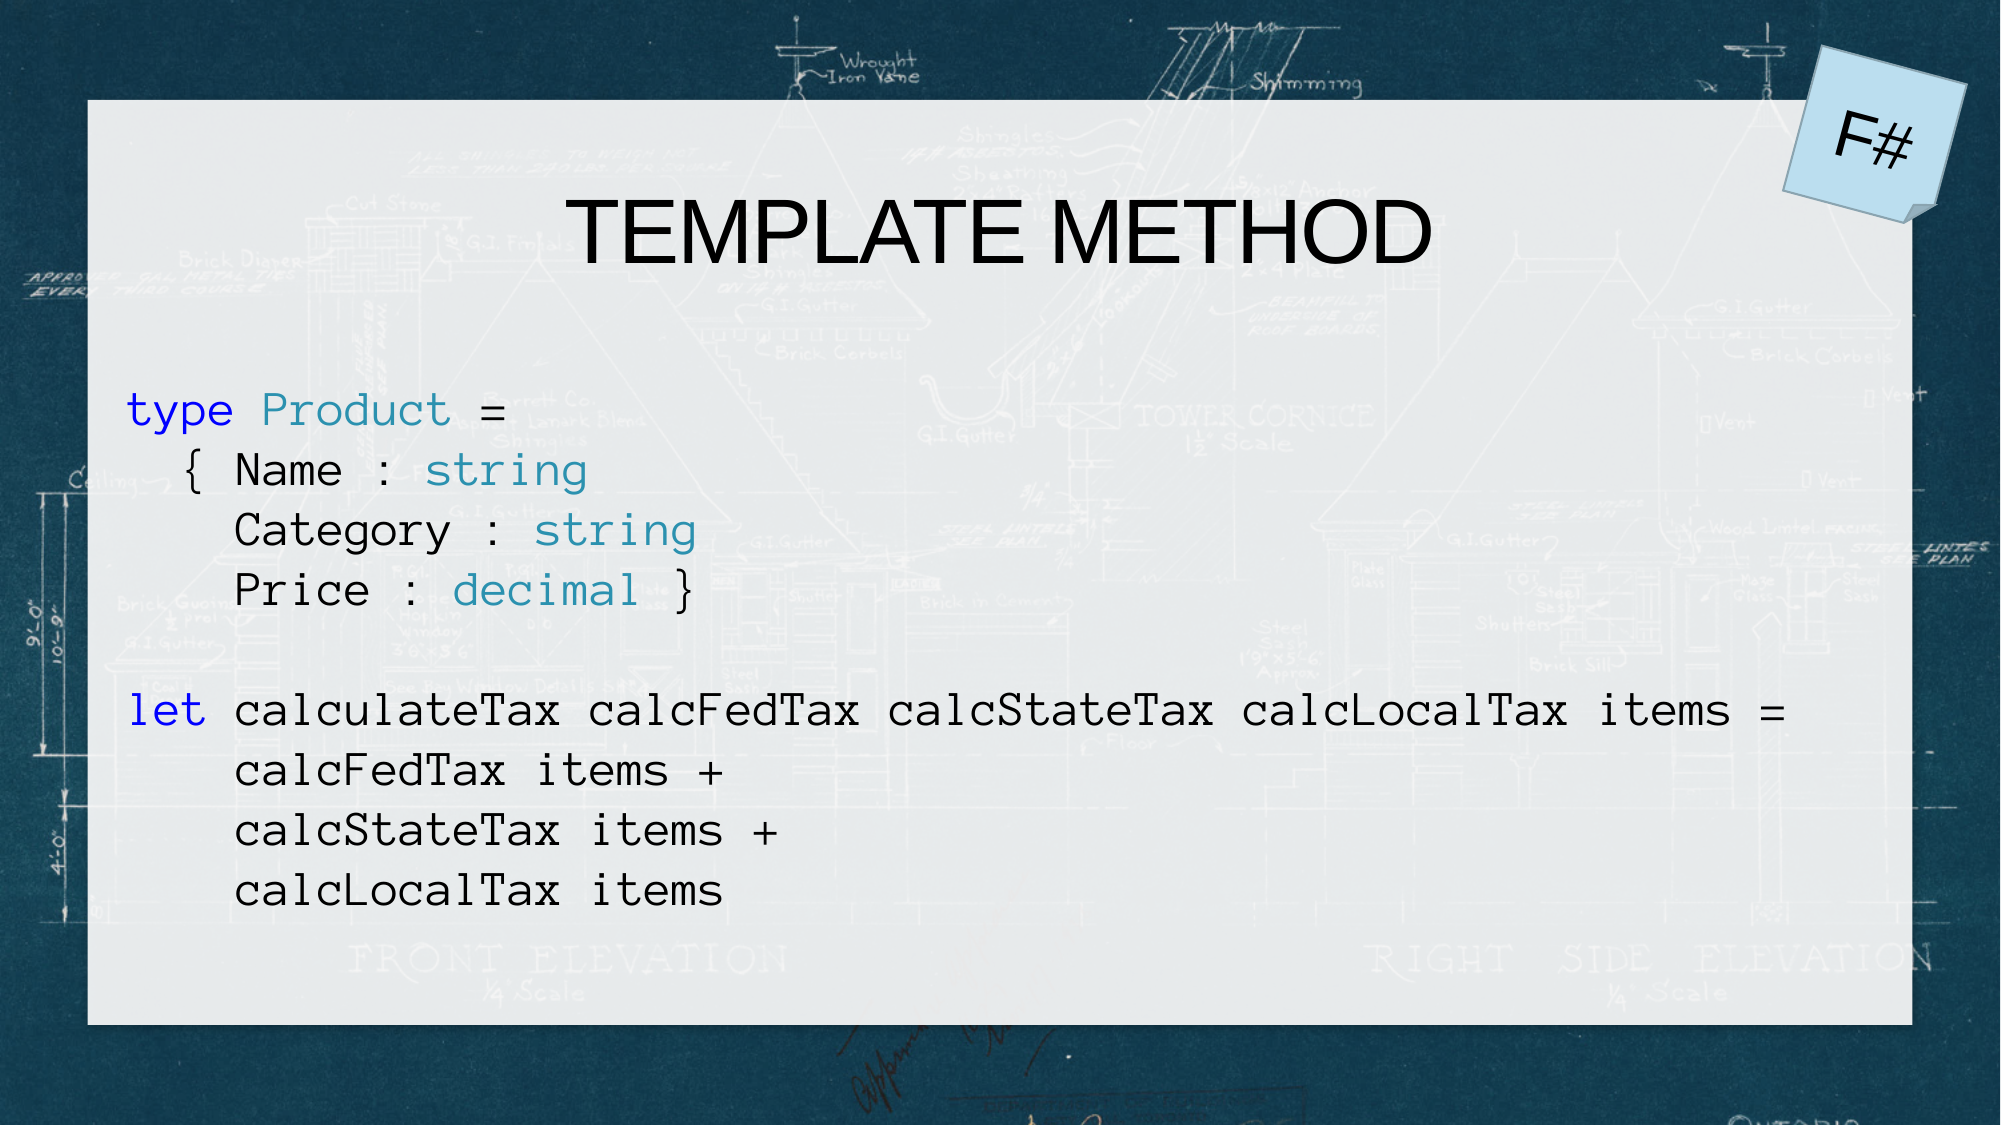

F#
# Template Method
type Product =
  { Name : string
    Category : string
    Price : decimal }

let calculateTax calcFedTax calcStateTax calcLocalTax items =
    calcFedTax items +
    calcStateTax items +
    calcLocalTax items